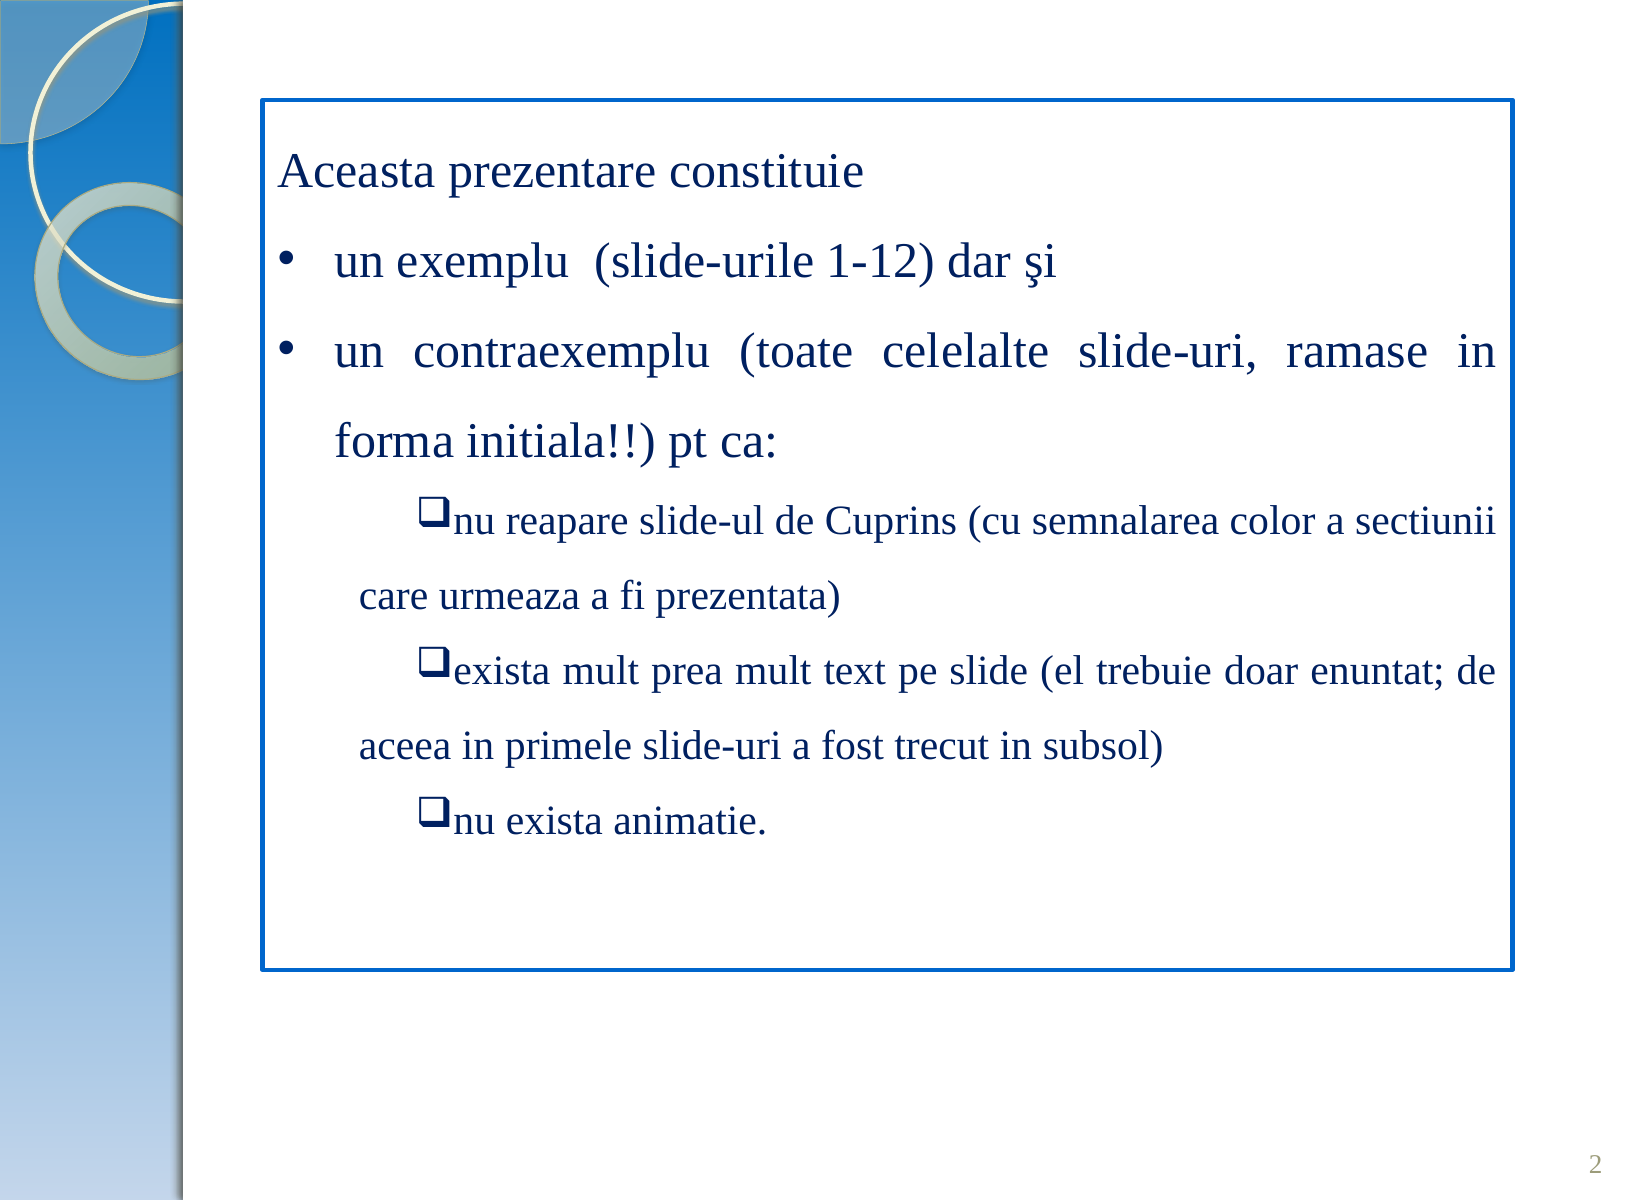

Aceasta prezentare constituie
un exemplu  (slide-urile 1-12) dar şi
un contraexemplu (toate celelalte slide-uri, ramase in forma initiala!!) pt ca:
nu reapare slide-ul de Cuprins (cu semnalarea color a sectiunii care urmeaza a fi prezentata)
exista mult prea mult text pe slide (el trebuie doar enuntat; de aceea in primele slide-uri a fost trecut in subsol)
nu exista animatie.

2